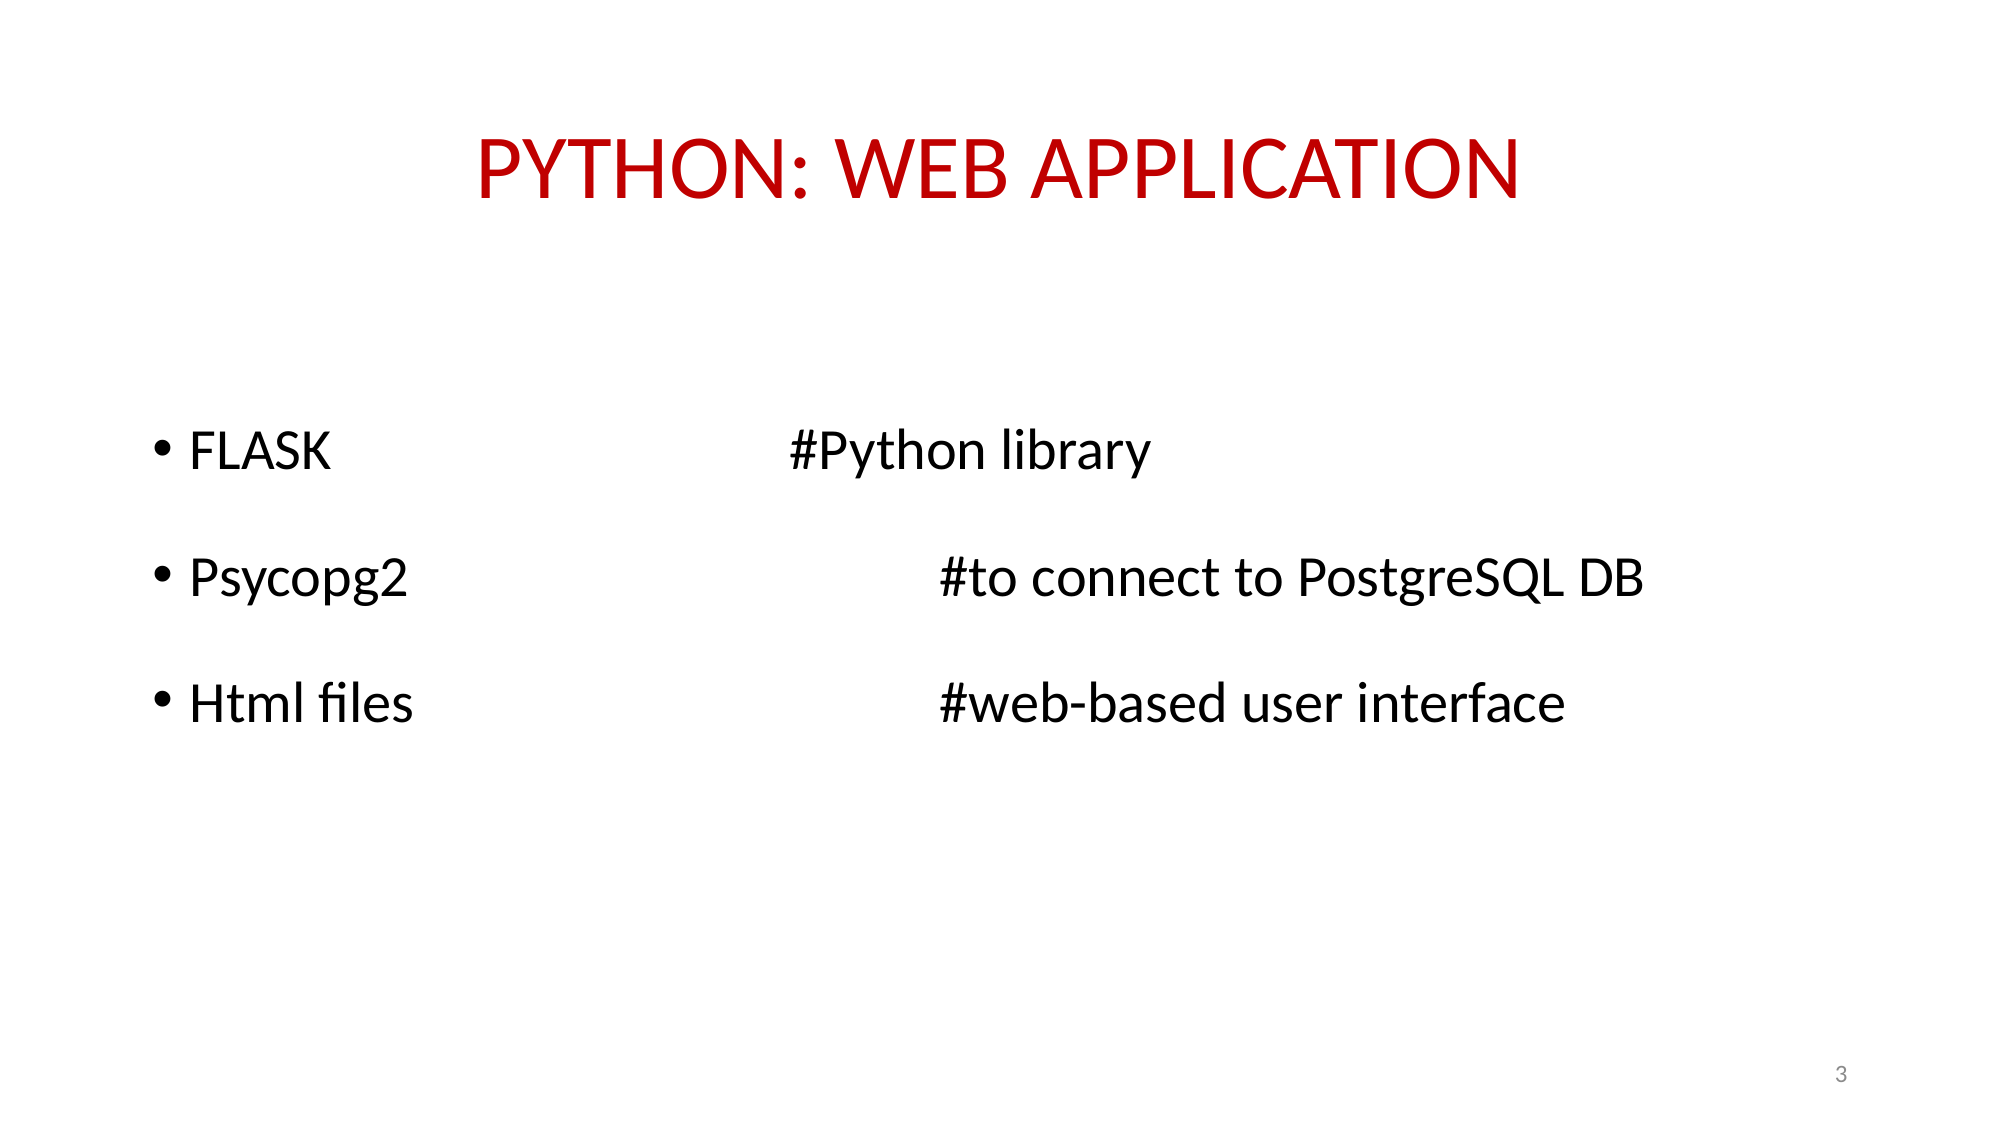

# PYTHON: WEB APPLICATION
FLASK				#Python library
Psycopg2				#to connect to PostgreSQL DB
Html files				#web-based user interface

3